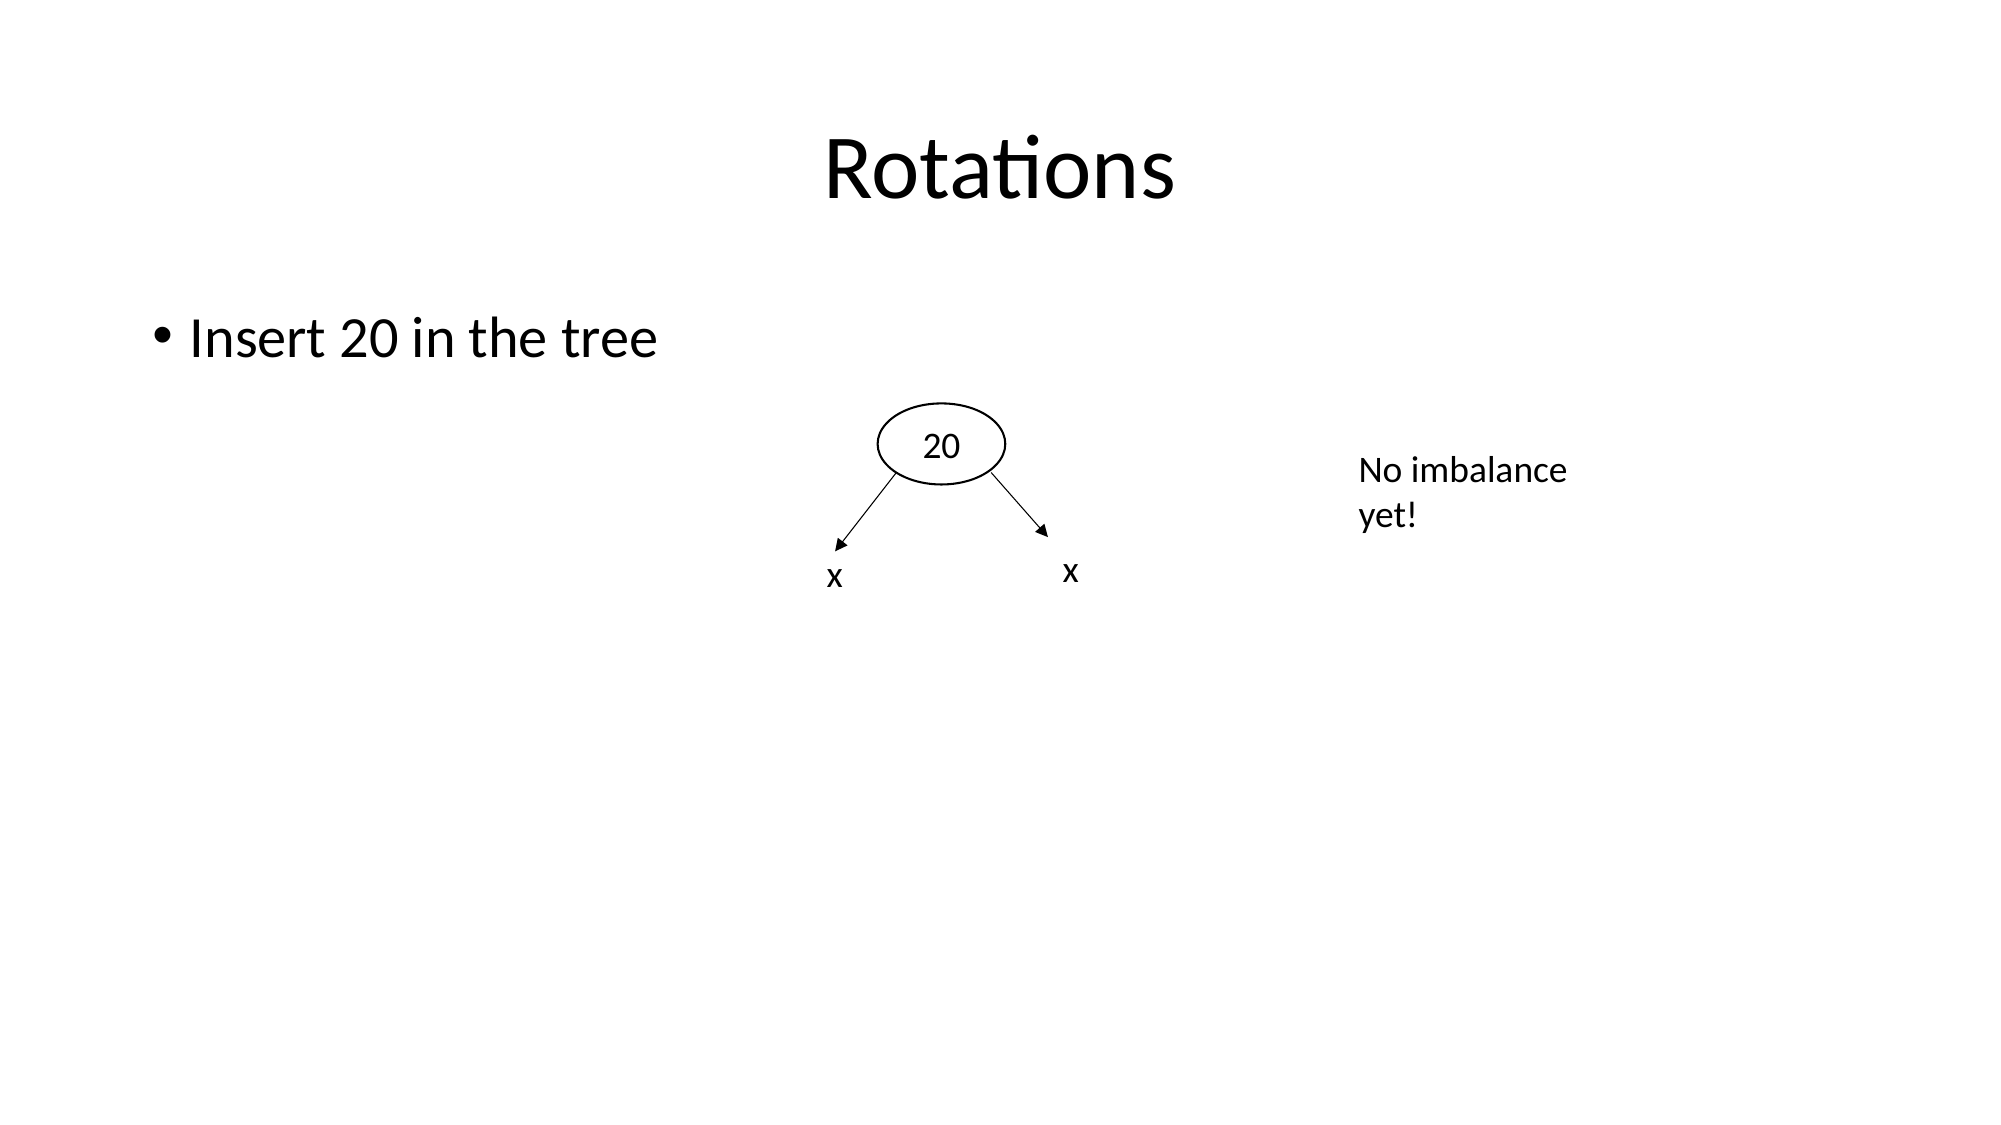

# Rotations
Insert 20 in the tree
20
No imbalance yet!
x
x